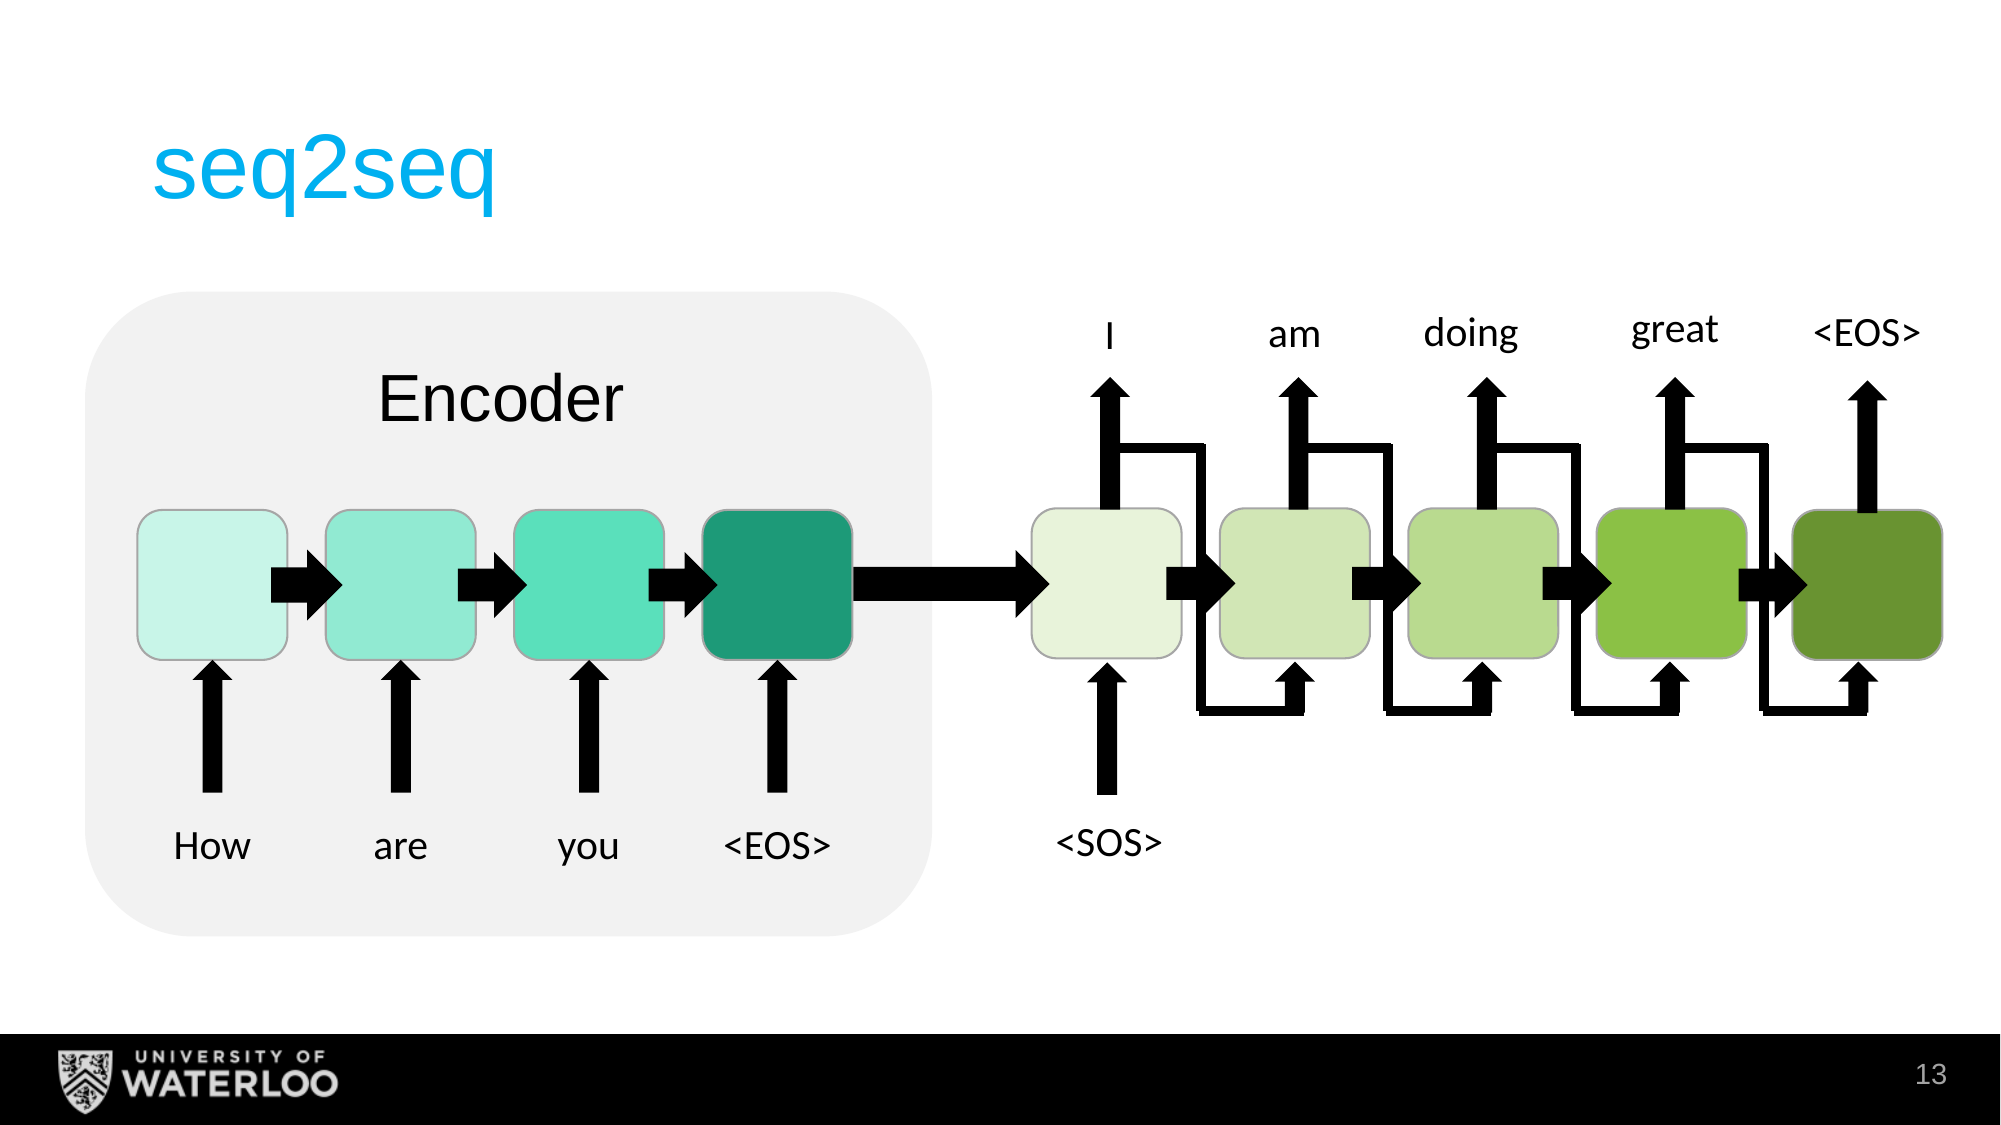

# seq2seq

great
<EOS>
doing
am
I
Encoder

<SOS>
How
are
you
<EOS>
13